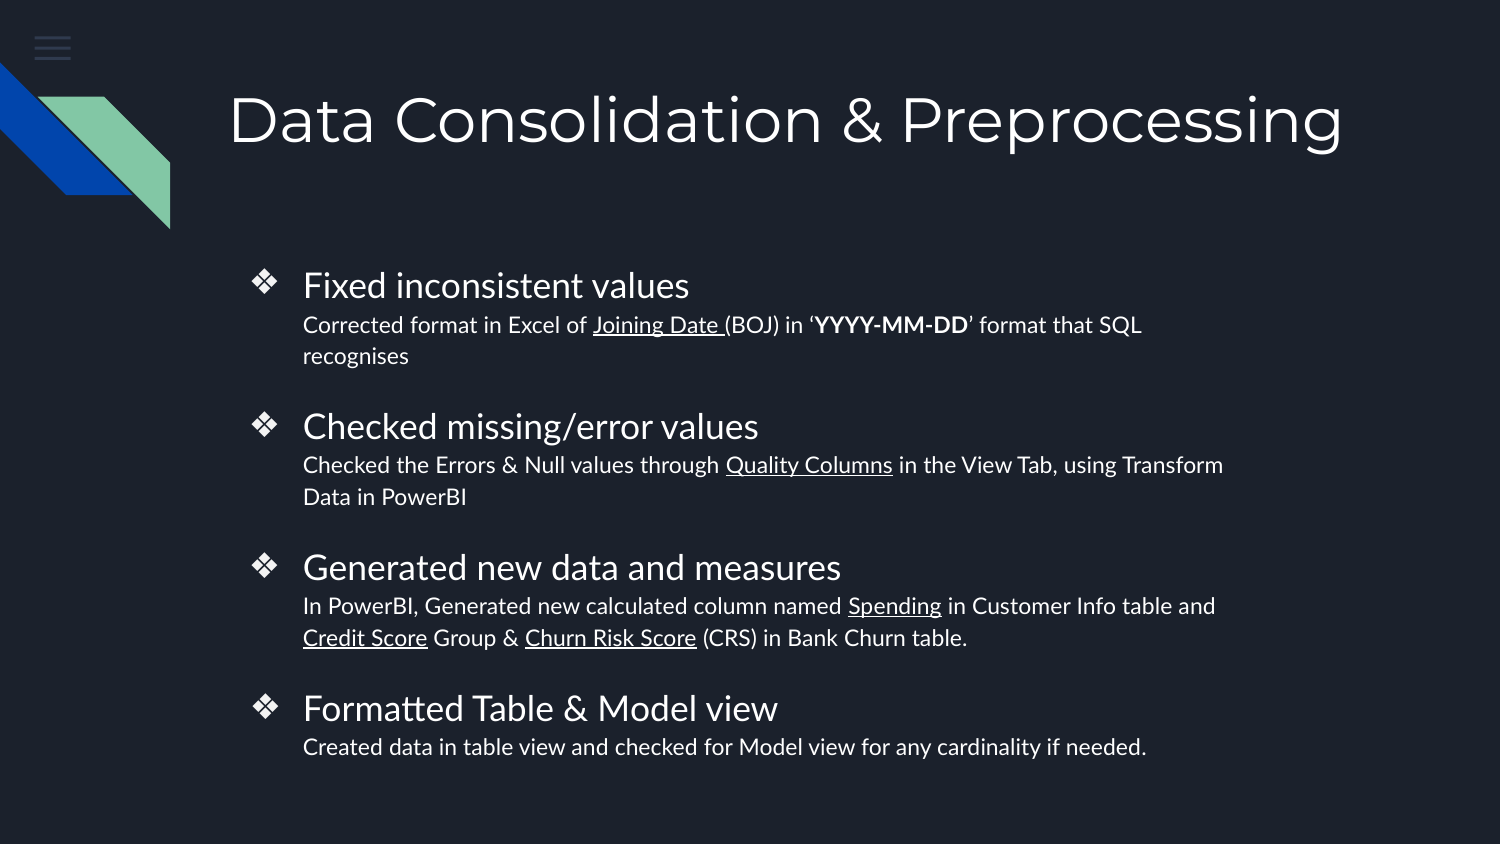

# Data Consolidation & Preprocessing

Fixed inconsistent values
Corrected format in Excel of Joining Date (BOJ) in ‘YYYY-MM-DD’ format that SQL recognises
Checked missing/error values
Checked the Errors & Null values through Quality Columns in the View Tab, using Transform Data in PowerBI
Generated new data and measures
In PowerBI, Generated new calculated column named Spending in Customer Info table and Credit Score Group & Churn Risk Score (CRS) in Bank Churn table.
Formatted Table & Model view
Created data in table view and checked for Model view for any cardinality if needed.